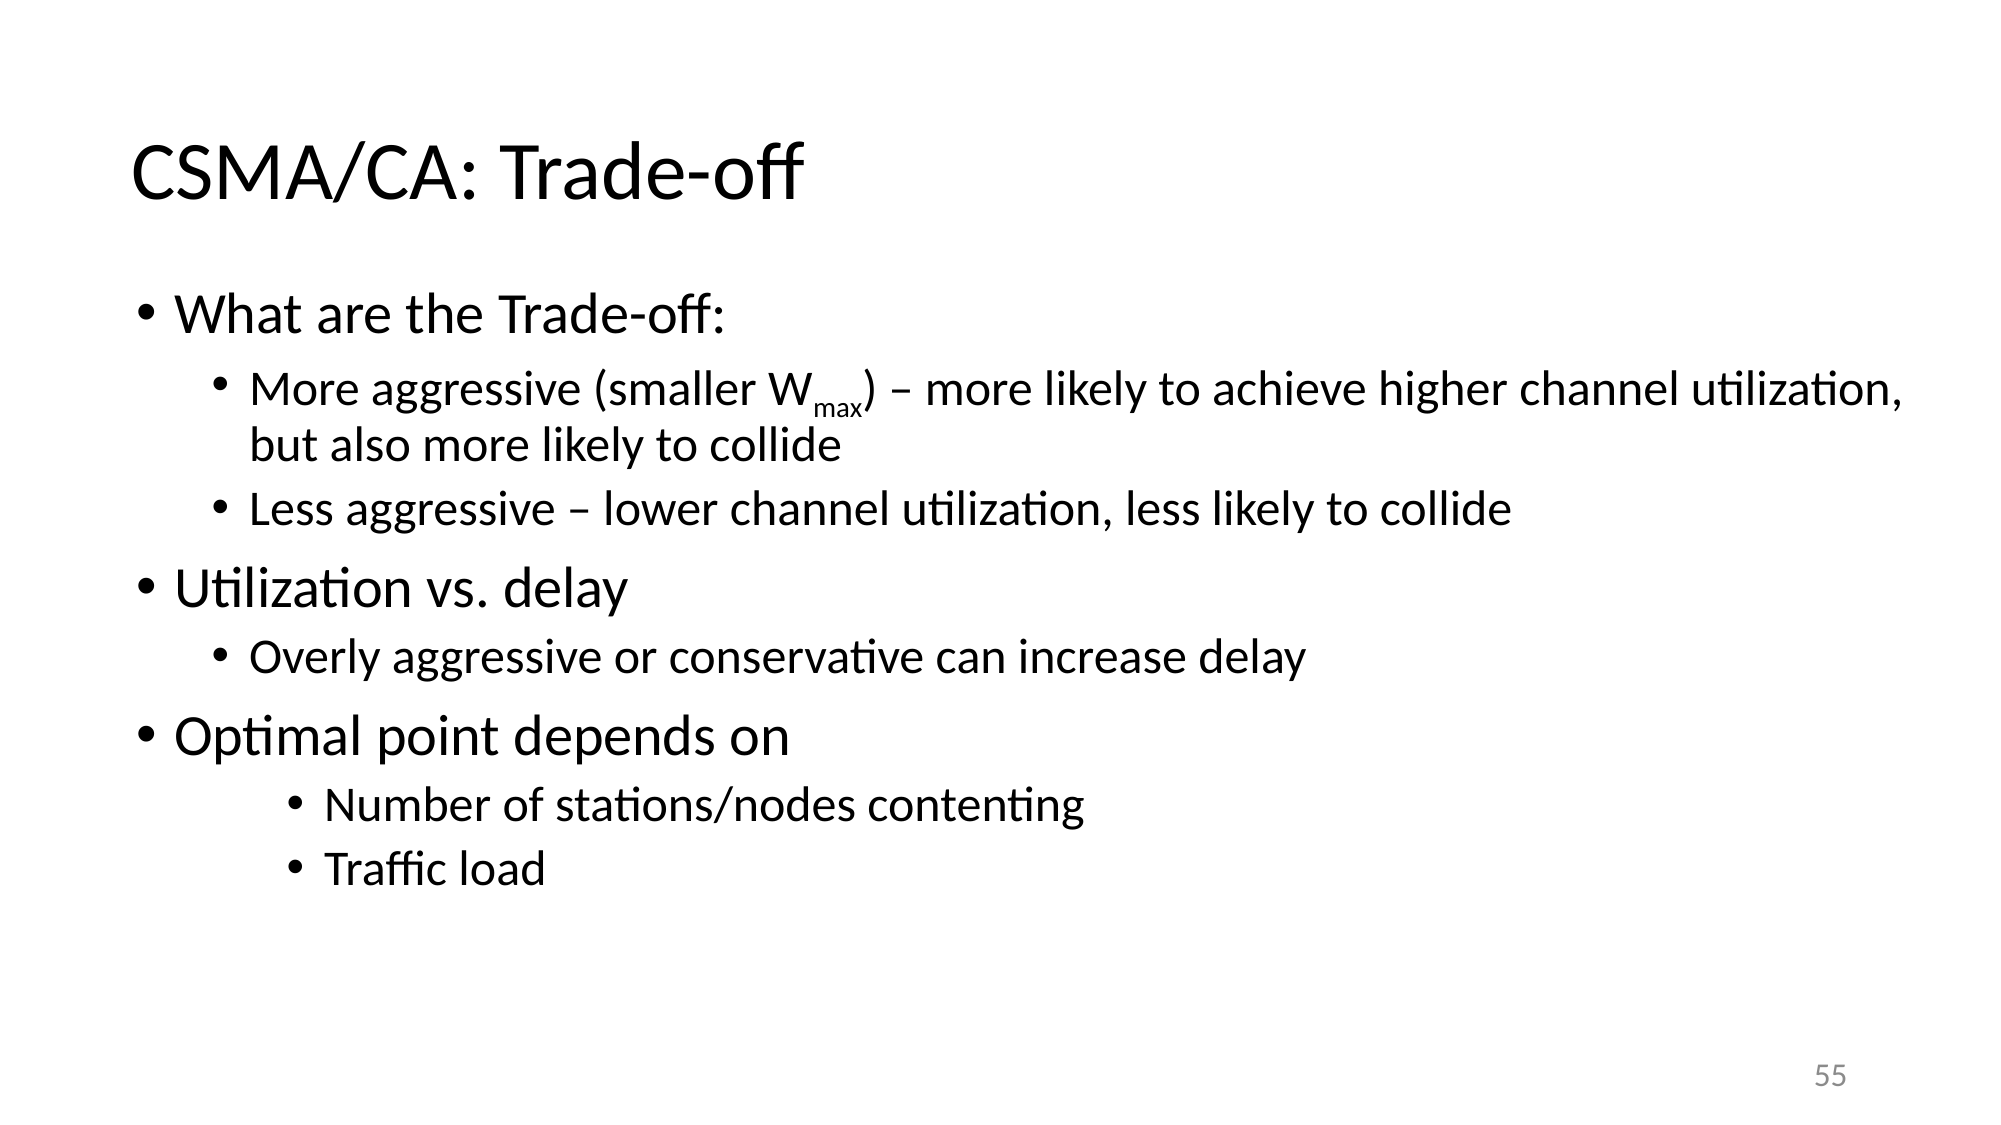

# CSMA/CA: Trade-off
What are the Trade-off:
More aggressive (smaller Wmax) – more likely to achieve higher channel utilization, but also more likely to collide
Less aggressive – lower channel utilization, less likely to collide
Utilization vs. delay
Overly aggressive or conservative can increase delay
Optimal point depends on
Number of stations/nodes contenting
Traffic load

55